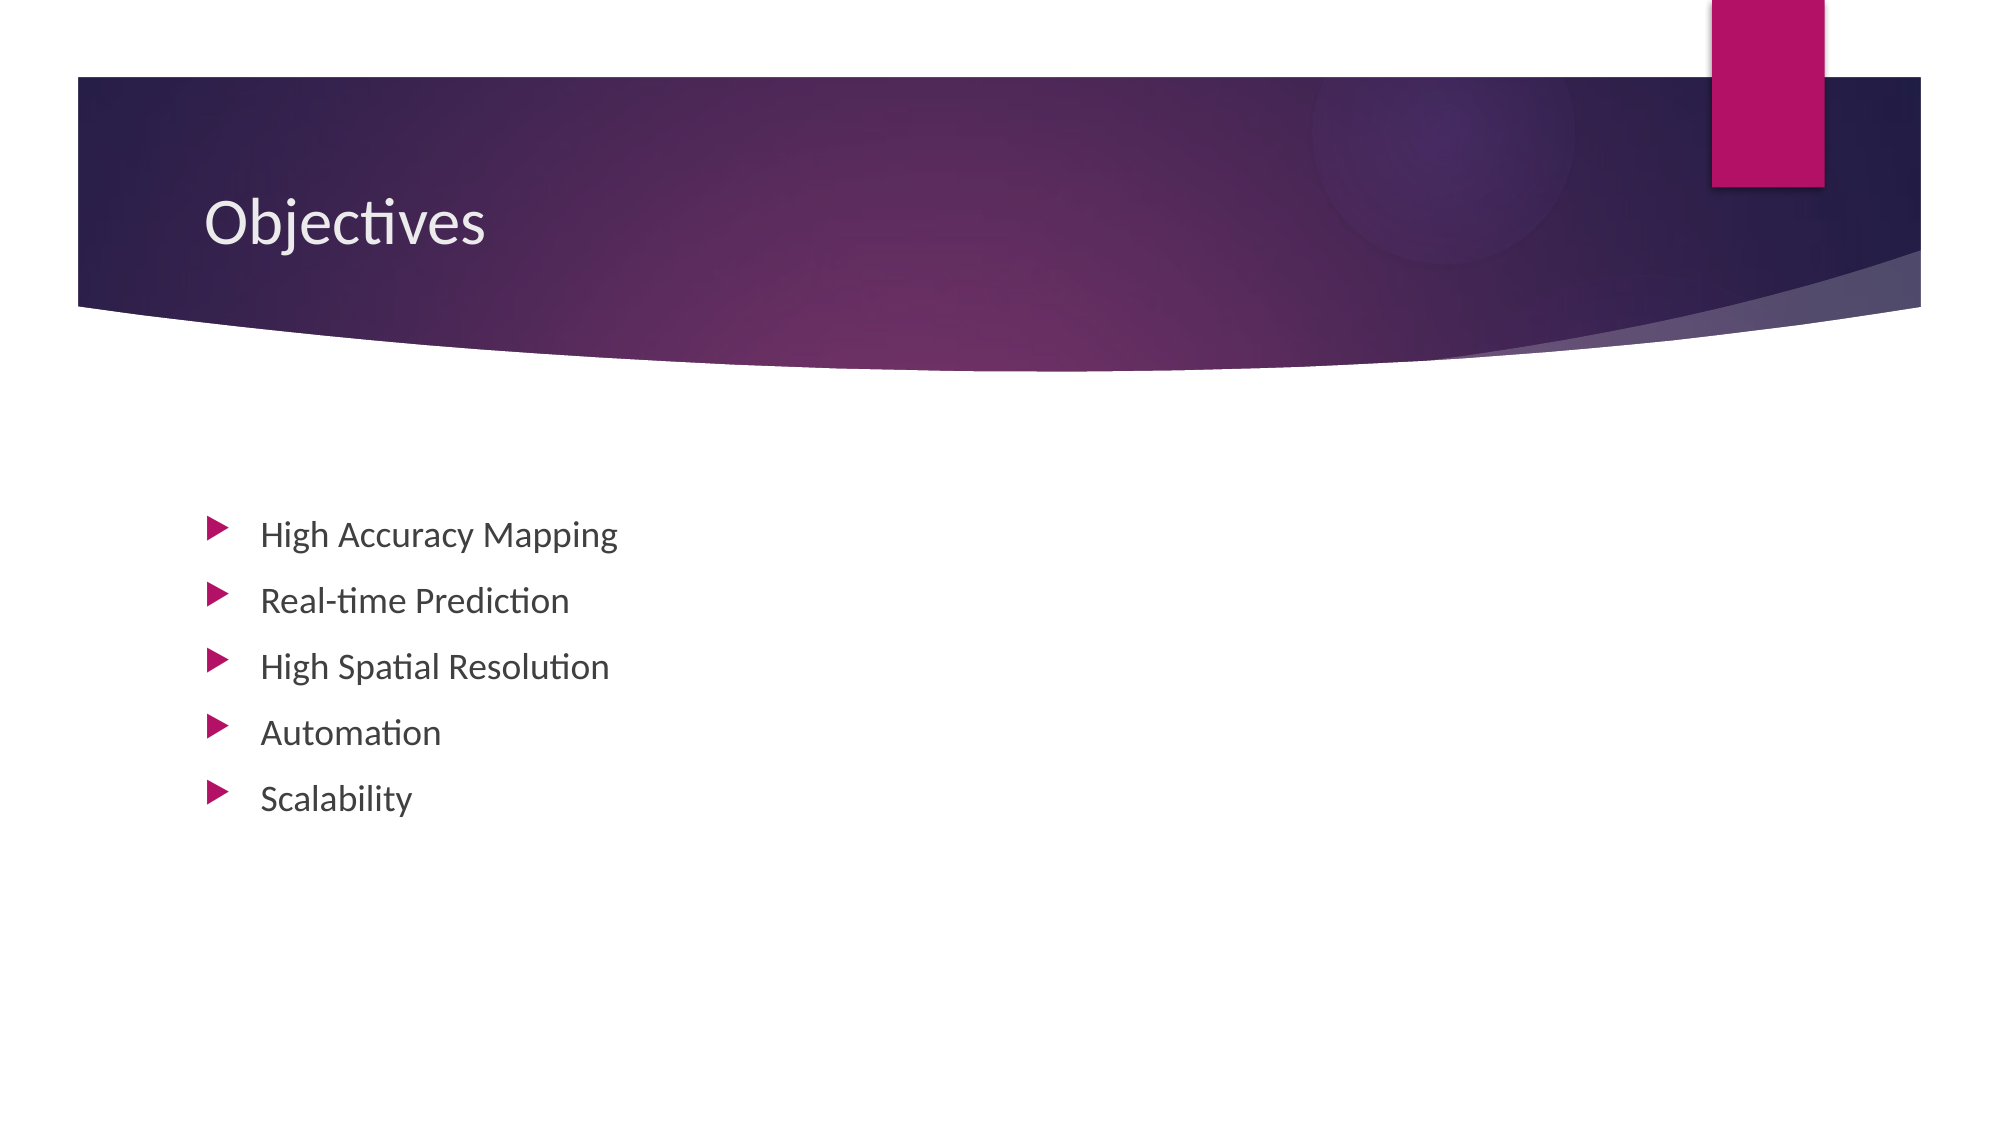

# Objectives
High Accuracy Mapping
Real-time Prediction
High Spatial Resolution
Automation
Scalability